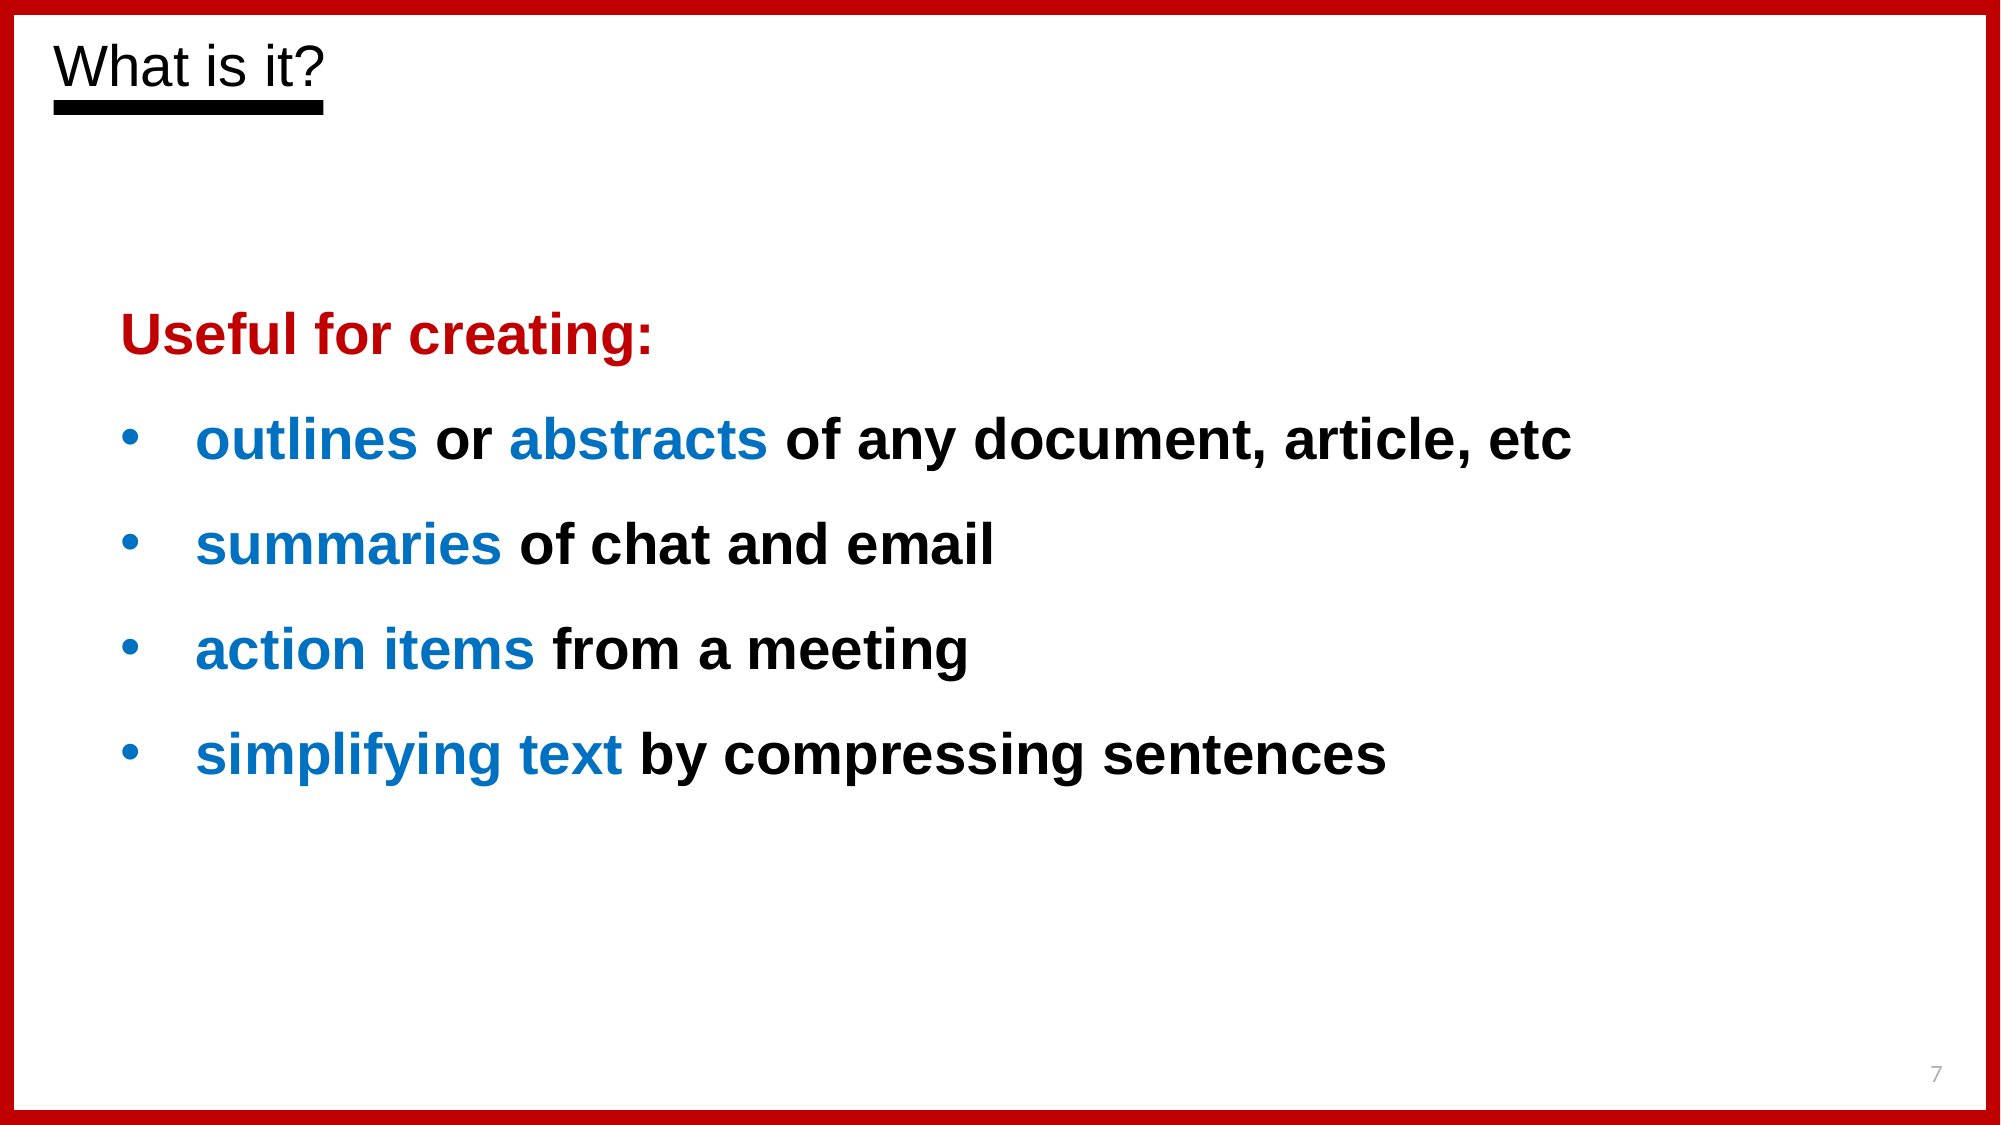

What is it?

Useful for creating:
outlines or abstracts of any document, article, etc
summaries of chat and email
action items from a meeting
simplifying text by compressing sentences

7